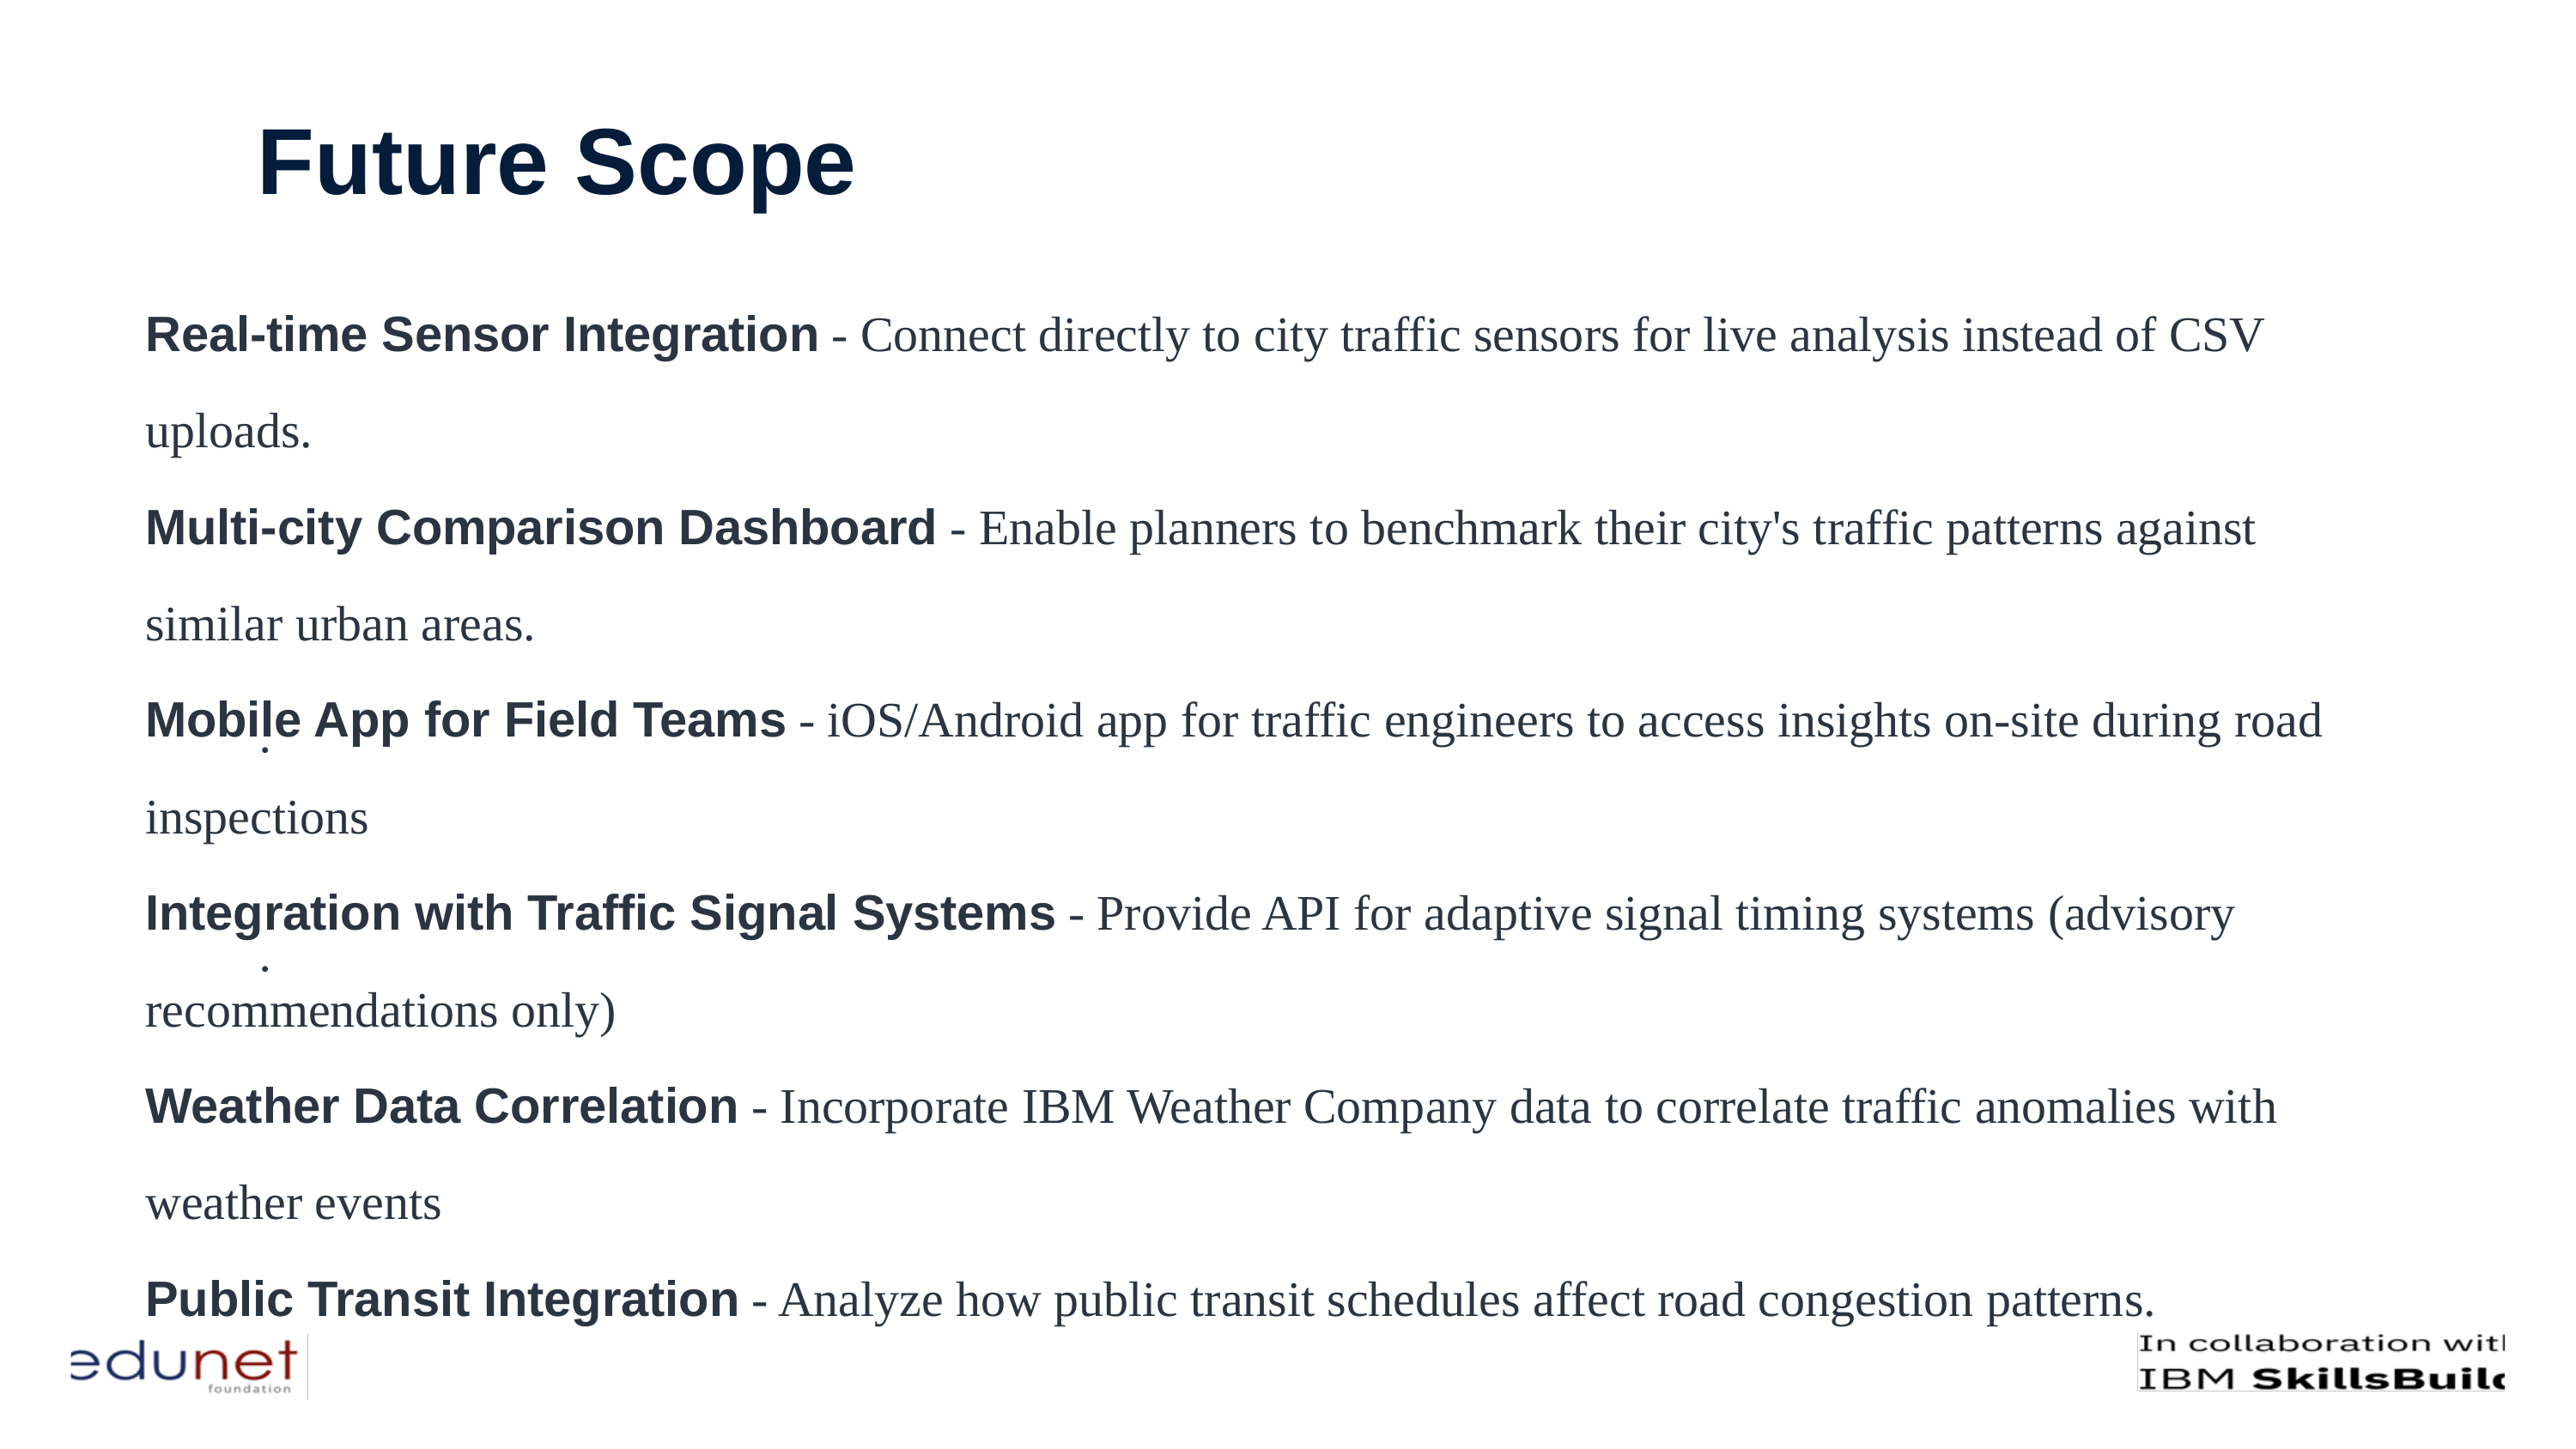

Future Scope
Real-time Sensor Integration - Connect directly to city traffic sensors for live analysis instead of CSV uploads.
Multi-city Comparison Dashboard - Enable planners to benchmark their city's traffic patterns against similar urban areas.
Mobile App for Field Teams - iOS/Android app for traffic engineers to access insights on-site during road inspections
Integration with Traffic Signal Systems - Provide API for adaptive signal timing systems (advisory recommendations only)
Weather Data Correlation - Incorporate IBM Weather Company data to correlate traffic anomalies with weather events
Public Transit Integration - Analyze how public transit schedules affect road congestion patterns.

·
·